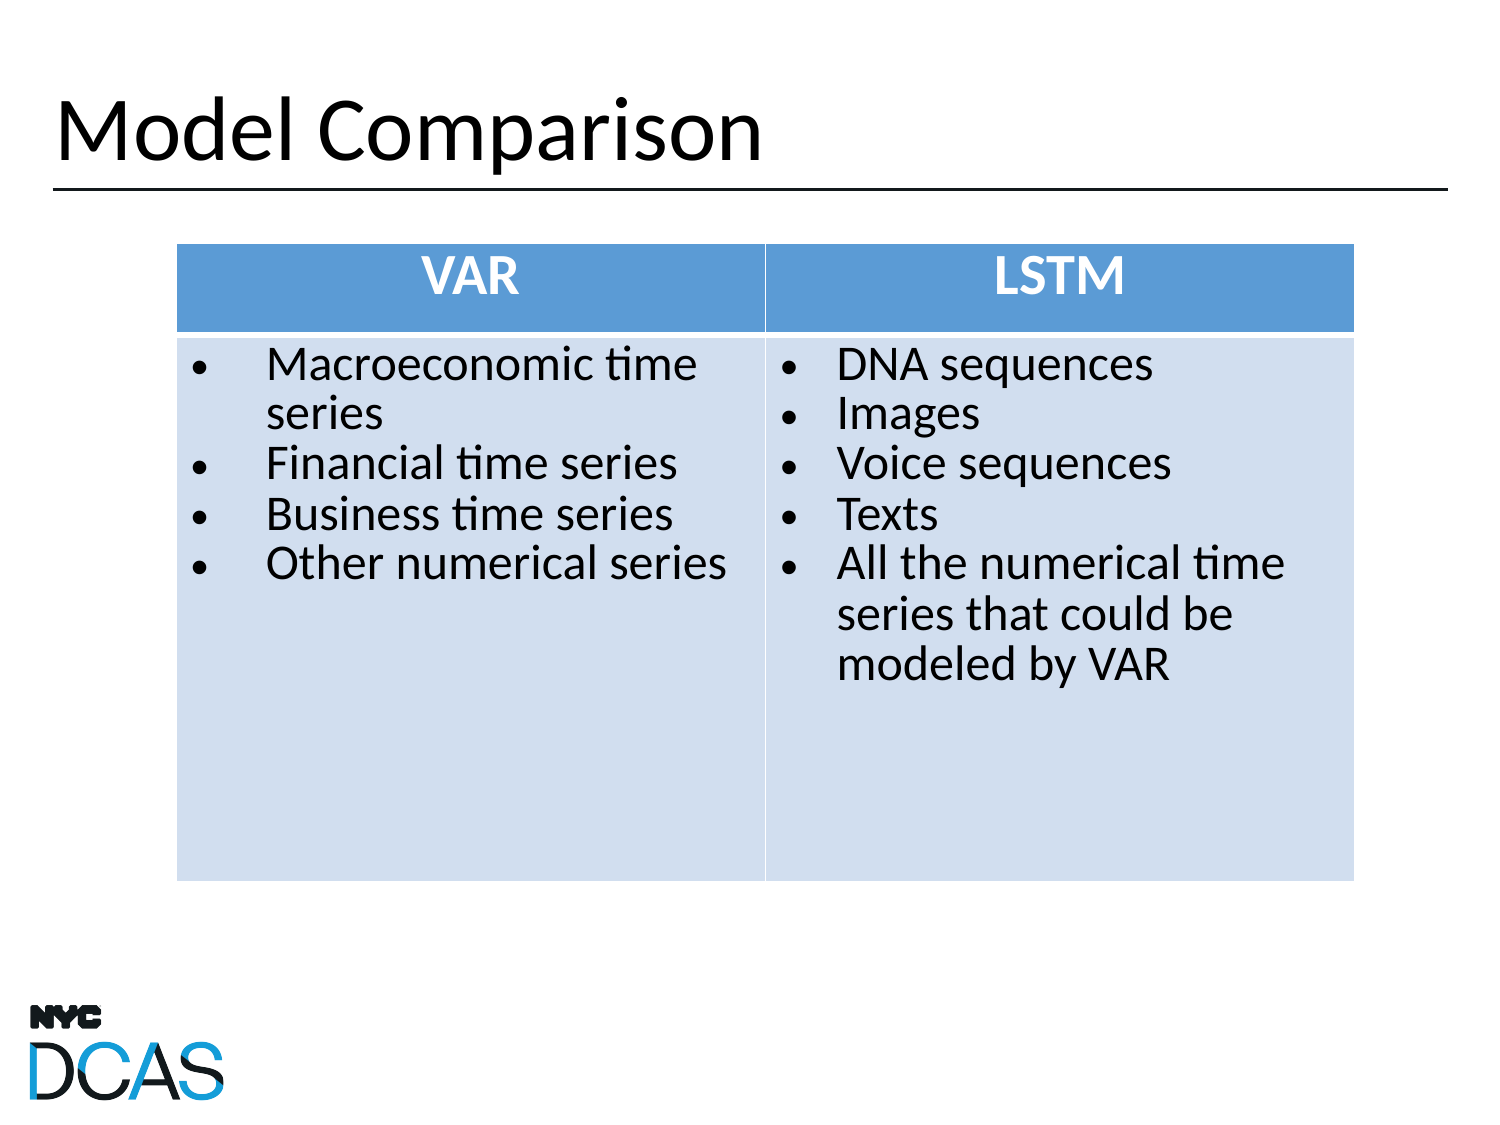

# Model Comparison
| VAR | LSTM |
| --- | --- |
| Macroeconomic time series Financial time series Business time series Other numerical series | DNA sequences Images Voice sequences Texts All the numerical time series that could be modeled by VAR |